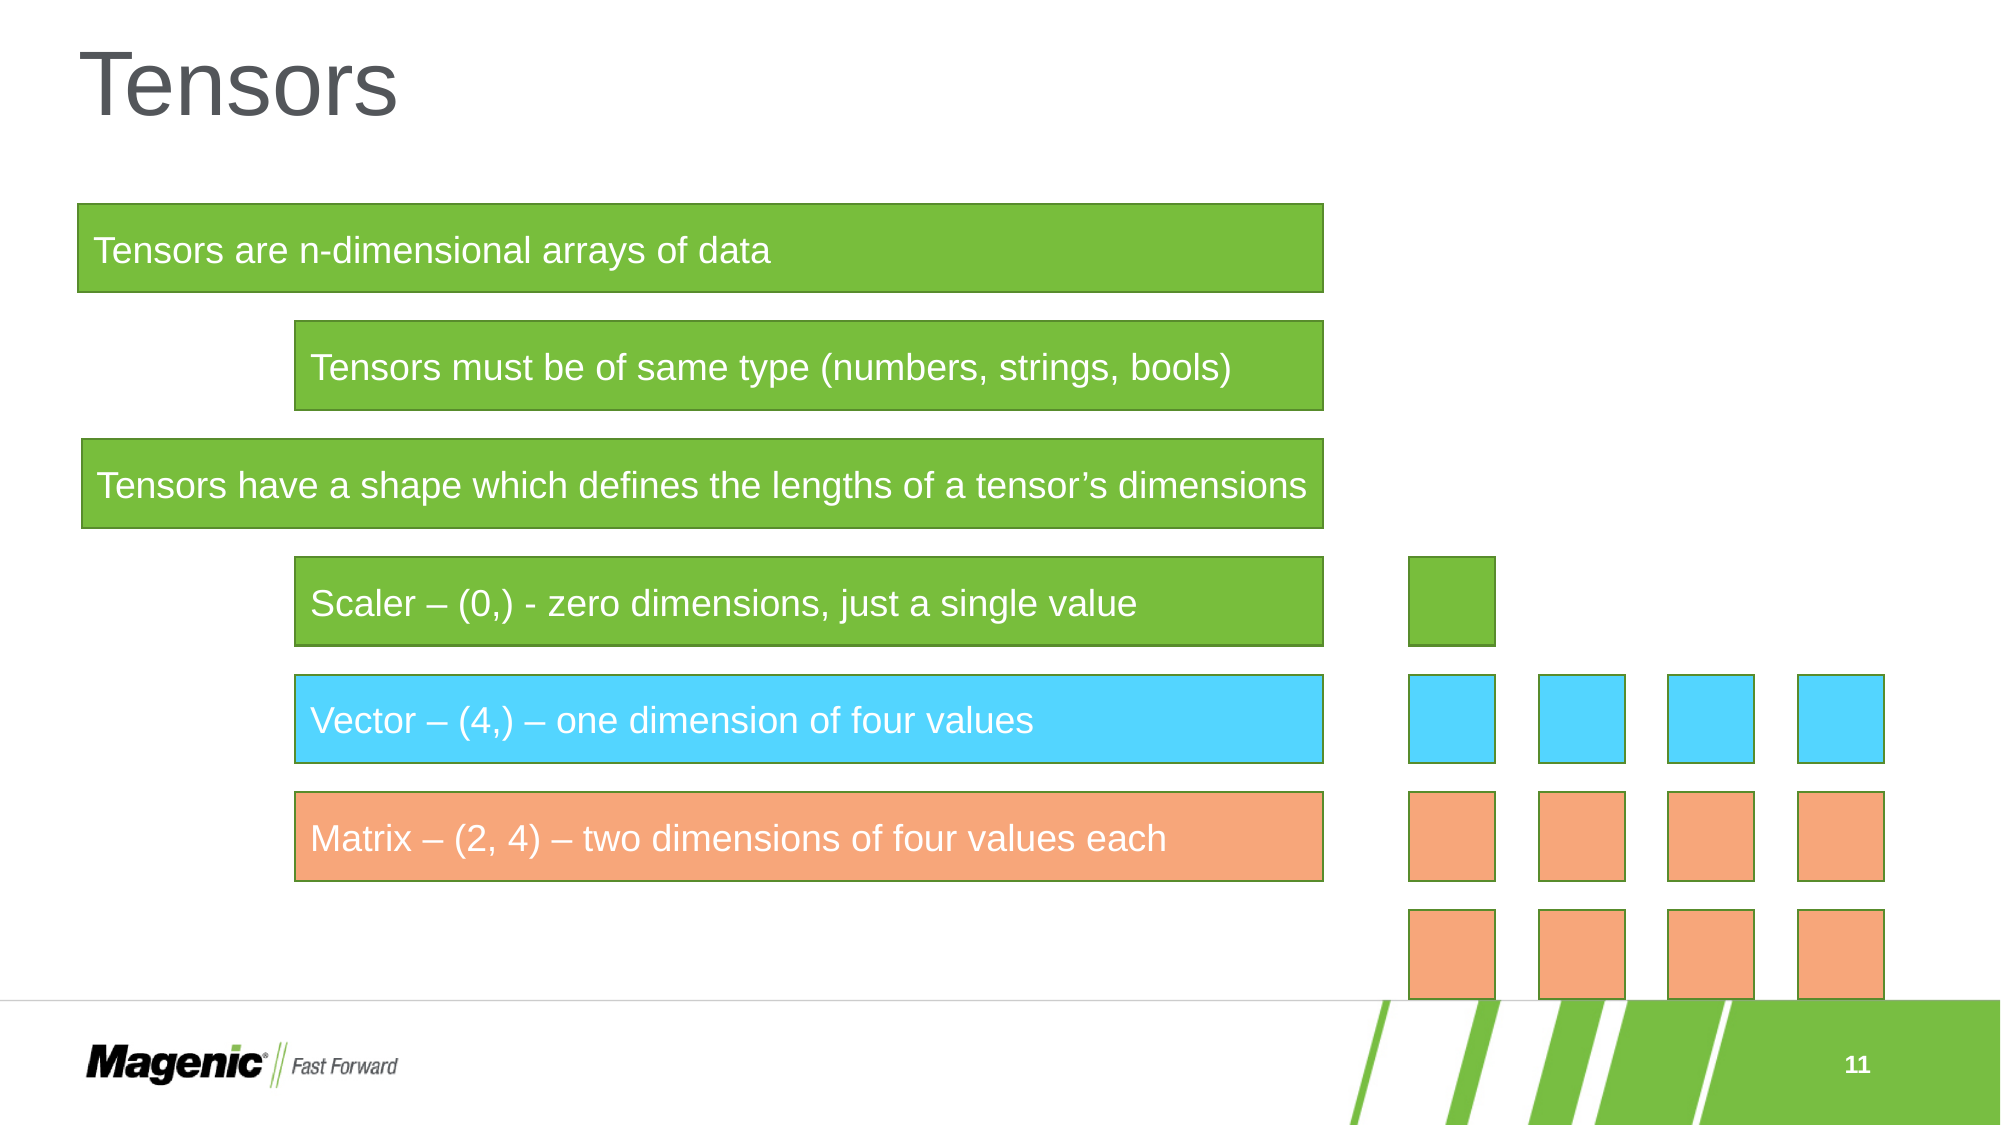

# Tensors
Tensors are n-dimensional arrays of data
Tensors must be of same type (numbers, strings, bools)
Tensors have a shape which defines the lengths of a tensor’s dimensions
Scaler – (0,) - zero dimensions, just a single value

Vector – (4,) – one dimension of four values

Matrix – (2, 4) – two dimensions of four values each